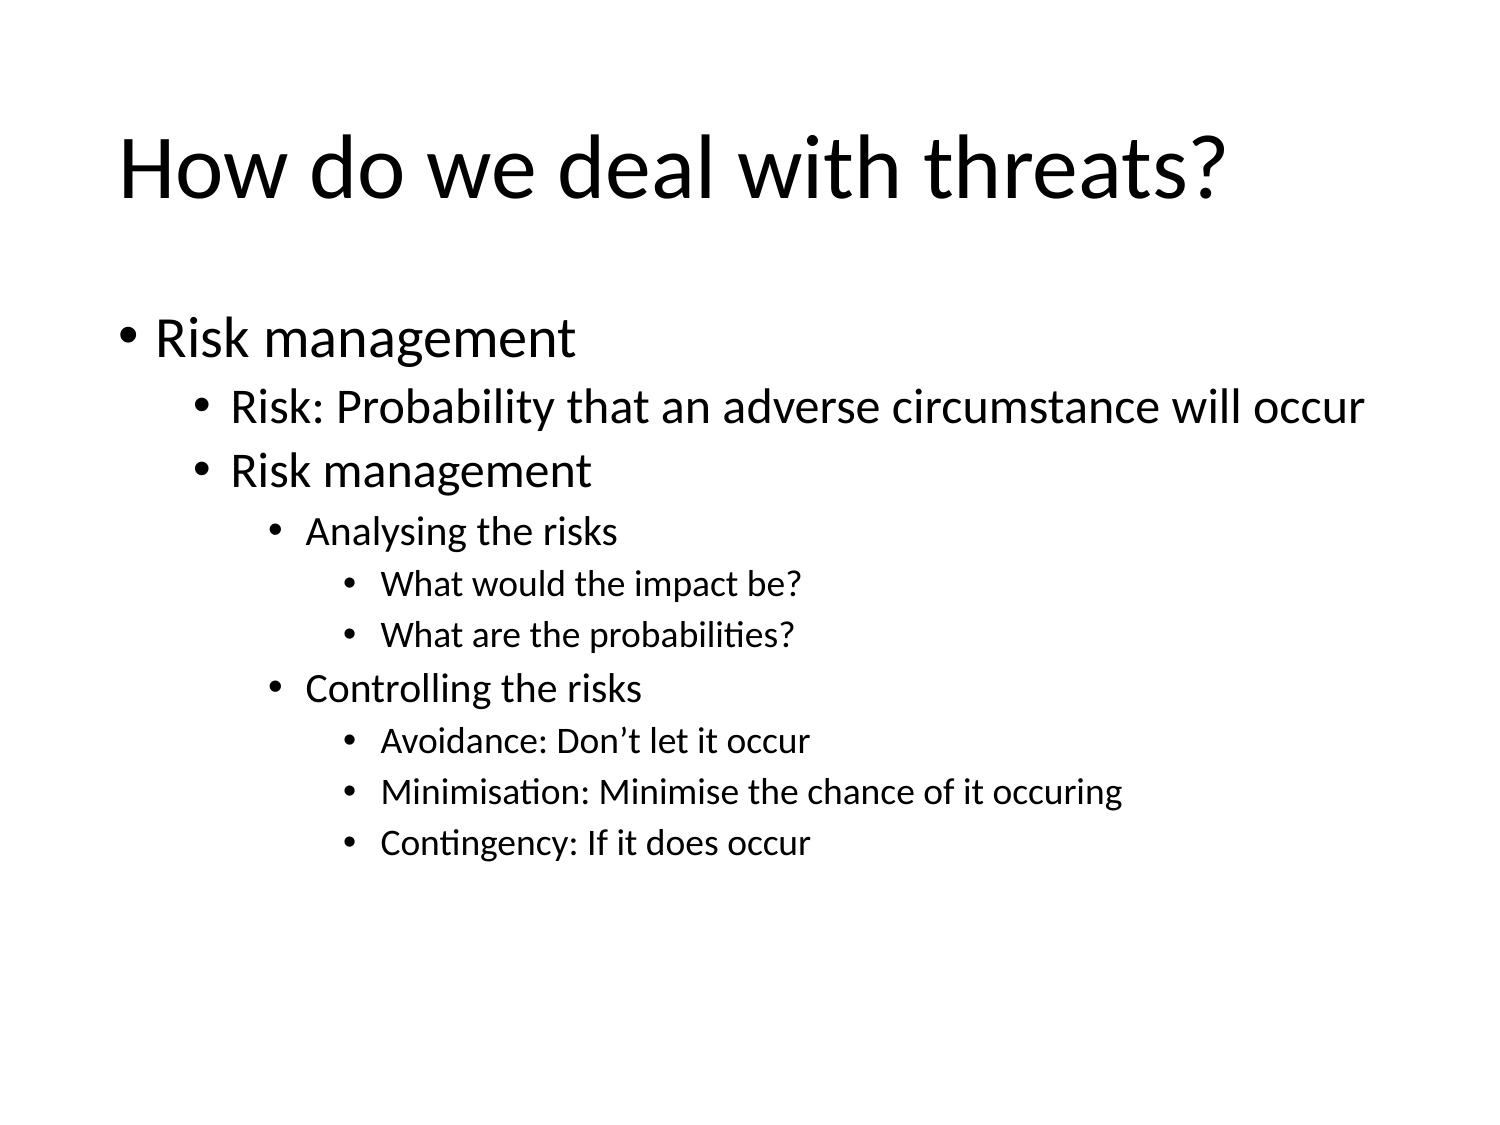

# How do we deal with threats?
Risk management
Risk: Probability that an adverse circumstance will occur
Risk management
Analysing the risks
What would the impact be?
What are the probabilities?
Controlling the risks
Avoidance: Don’t let it occur
Minimisation: Minimise the chance of it occuring
Contingency: If it does occur